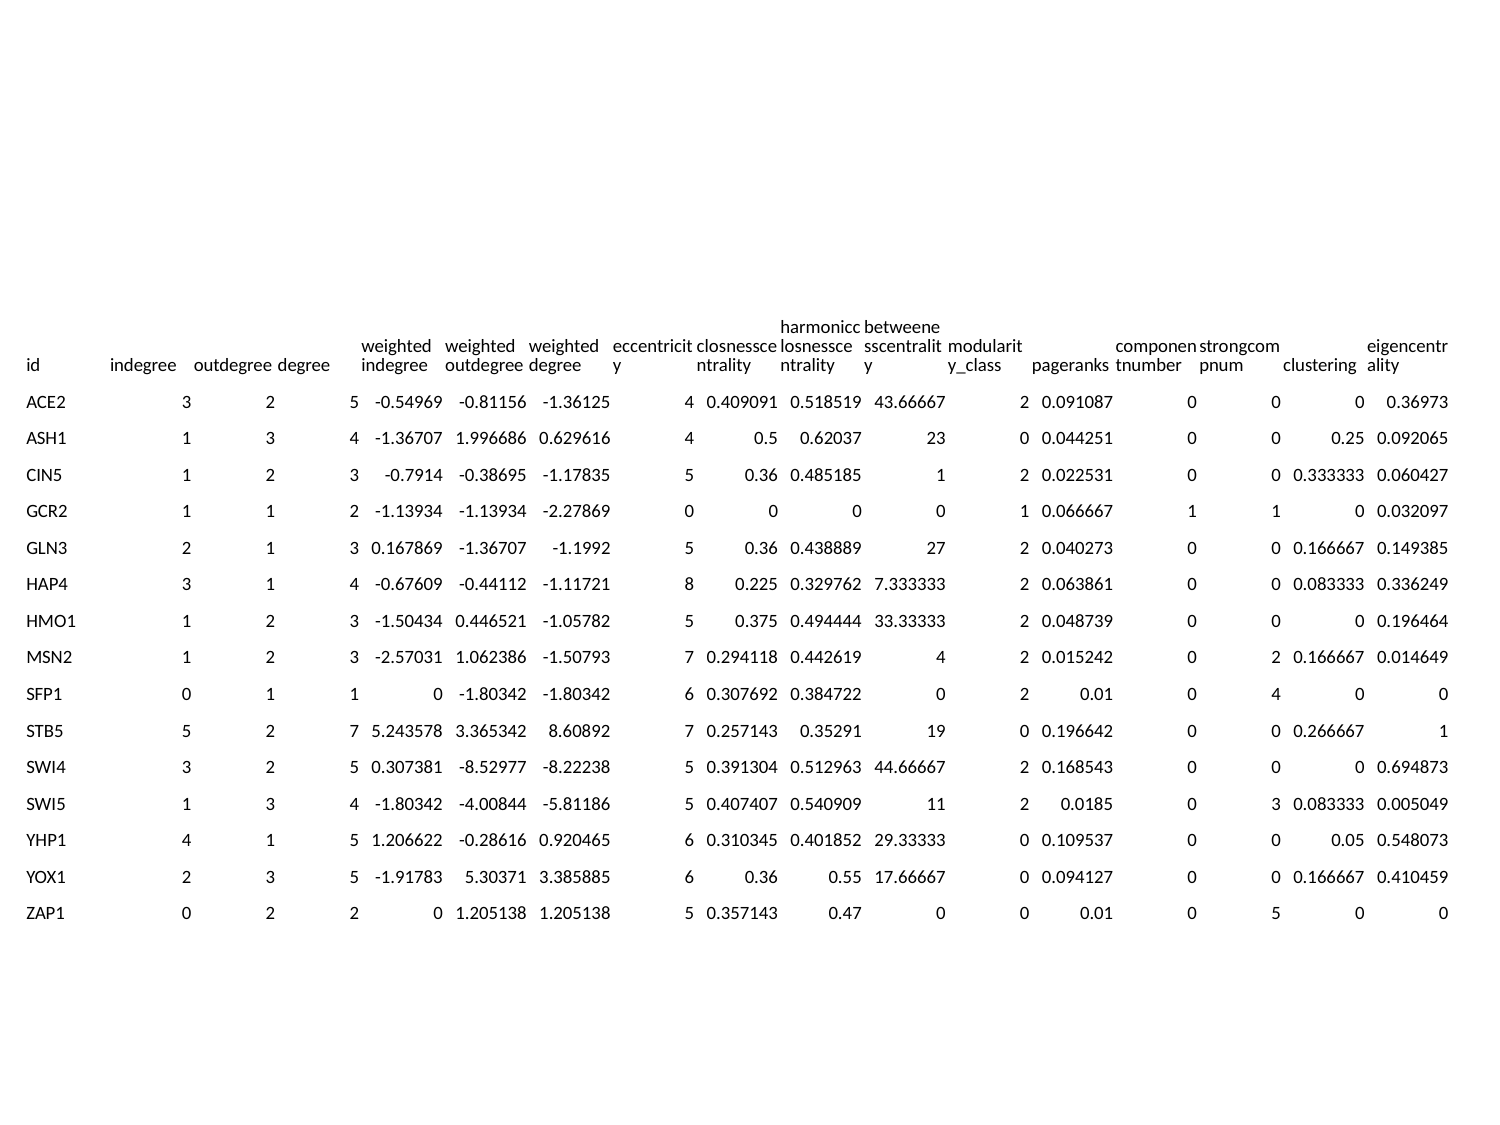

#
| id | indegree | outdegree | degree | weighted indegree | weighted outdegree | weighted degree | eccentricity | closnesscentrality | harmonicclosnesscentrality | betweenesscentrality | modularity\_class | pageranks | componentnumber | strongcompnum | clustering | eigencentrality |
| --- | --- | --- | --- | --- | --- | --- | --- | --- | --- | --- | --- | --- | --- | --- | --- | --- |
| ACE2 | 3 | 2 | 5 | -0.54969 | -0.81156 | -1.36125 | 4 | 0.409091 | 0.518519 | 43.66667 | 2 | 0.091087 | 0 | 0 | 0 | 0.36973 |
| ASH1 | 1 | 3 | 4 | -1.36707 | 1.996686 | 0.629616 | 4 | 0.5 | 0.62037 | 23 | 0 | 0.044251 | 0 | 0 | 0.25 | 0.092065 |
| CIN5 | 1 | 2 | 3 | -0.7914 | -0.38695 | -1.17835 | 5 | 0.36 | 0.485185 | 1 | 2 | 0.022531 | 0 | 0 | 0.333333 | 0.060427 |
| GCR2 | 1 | 1 | 2 | -1.13934 | -1.13934 | -2.27869 | 0 | 0 | 0 | 0 | 1 | 0.066667 | 1 | 1 | 0 | 0.032097 |
| GLN3 | 2 | 1 | 3 | 0.167869 | -1.36707 | -1.1992 | 5 | 0.36 | 0.438889 | 27 | 2 | 0.040273 | 0 | 0 | 0.166667 | 0.149385 |
| HAP4 | 3 | 1 | 4 | -0.67609 | -0.44112 | -1.11721 | 8 | 0.225 | 0.329762 | 7.333333 | 2 | 0.063861 | 0 | 0 | 0.083333 | 0.336249 |
| HMO1 | 1 | 2 | 3 | -1.50434 | 0.446521 | -1.05782 | 5 | 0.375 | 0.494444 | 33.33333 | 2 | 0.048739 | 0 | 0 | 0 | 0.196464 |
| MSN2 | 1 | 2 | 3 | -2.57031 | 1.062386 | -1.50793 | 7 | 0.294118 | 0.442619 | 4 | 2 | 0.015242 | 0 | 2 | 0.166667 | 0.014649 |
| SFP1 | 0 | 1 | 1 | 0 | -1.80342 | -1.80342 | 6 | 0.307692 | 0.384722 | 0 | 2 | 0.01 | 0 | 4 | 0 | 0 |
| STB5 | 5 | 2 | 7 | 5.243578 | 3.365342 | 8.60892 | 7 | 0.257143 | 0.35291 | 19 | 0 | 0.196642 | 0 | 0 | 0.266667 | 1 |
| SWI4 | 3 | 2 | 5 | 0.307381 | -8.52977 | -8.22238 | 5 | 0.391304 | 0.512963 | 44.66667 | 2 | 0.168543 | 0 | 0 | 0 | 0.694873 |
| SWI5 | 1 | 3 | 4 | -1.80342 | -4.00844 | -5.81186 | 5 | 0.407407 | 0.540909 | 11 | 2 | 0.0185 | 0 | 3 | 0.083333 | 0.005049 |
| YHP1 | 4 | 1 | 5 | 1.206622 | -0.28616 | 0.920465 | 6 | 0.310345 | 0.401852 | 29.33333 | 0 | 0.109537 | 0 | 0 | 0.05 | 0.548073 |
| YOX1 | 2 | 3 | 5 | -1.91783 | 5.30371 | 3.385885 | 6 | 0.36 | 0.55 | 17.66667 | 0 | 0.094127 | 0 | 0 | 0.166667 | 0.410459 |
| ZAP1 | 0 | 2 | 2 | 0 | 1.205138 | 1.205138 | 5 | 0.357143 | 0.47 | 0 | 0 | 0.01 | 0 | 5 | 0 | 0 |